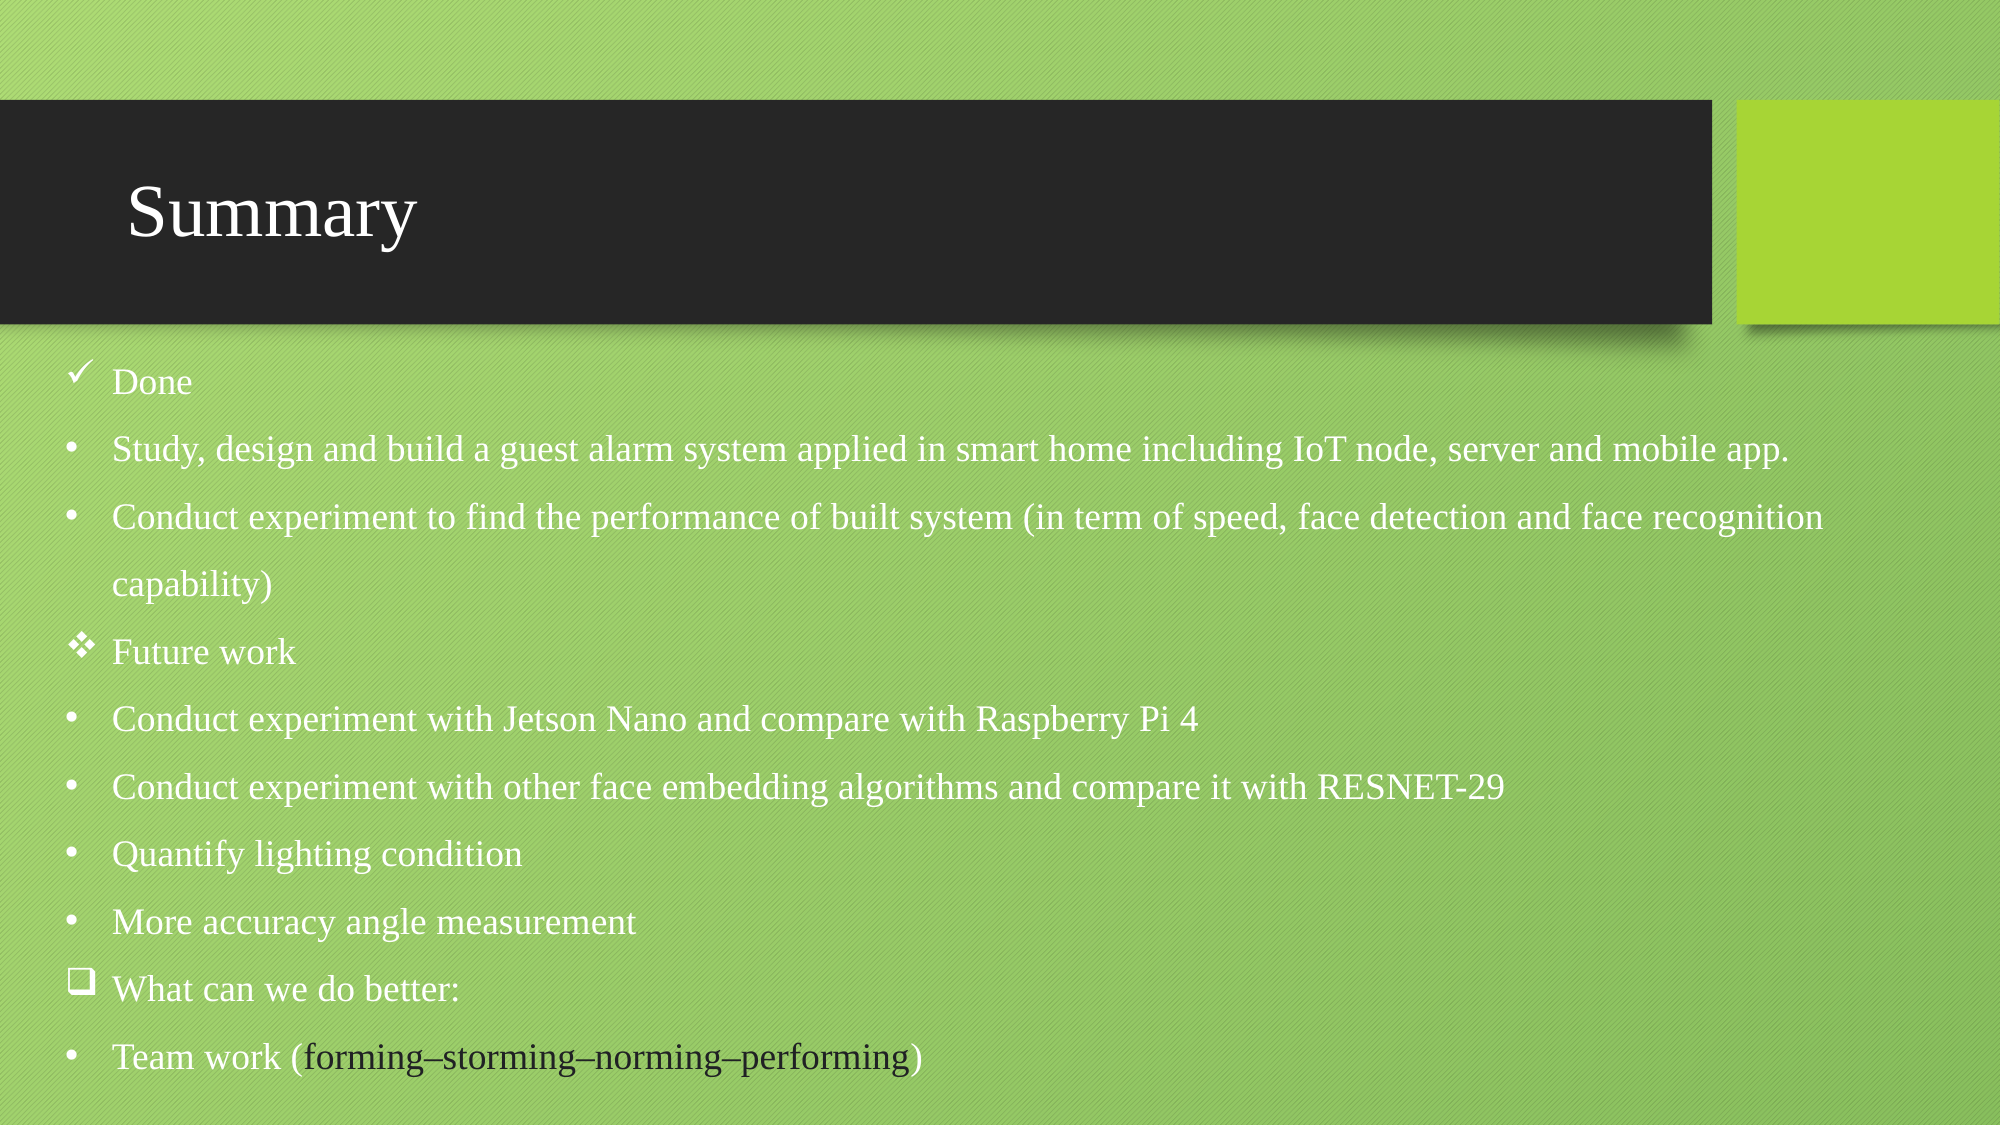

# Summary
Done
Study, design and build a guest alarm system applied in smart home including IoT node, server and mobile app.
Conduct experiment to find the performance of built system (in term of speed, face detection and face recognition capability)
Future work
Conduct experiment with Jetson Nano and compare with Raspberry Pi 4
Conduct experiment with other face embedding algorithms and compare it with RESNET-29
Quantify lighting condition
More accuracy angle measurement
What can we do better:
Team work (forming–storming–norming–performing)